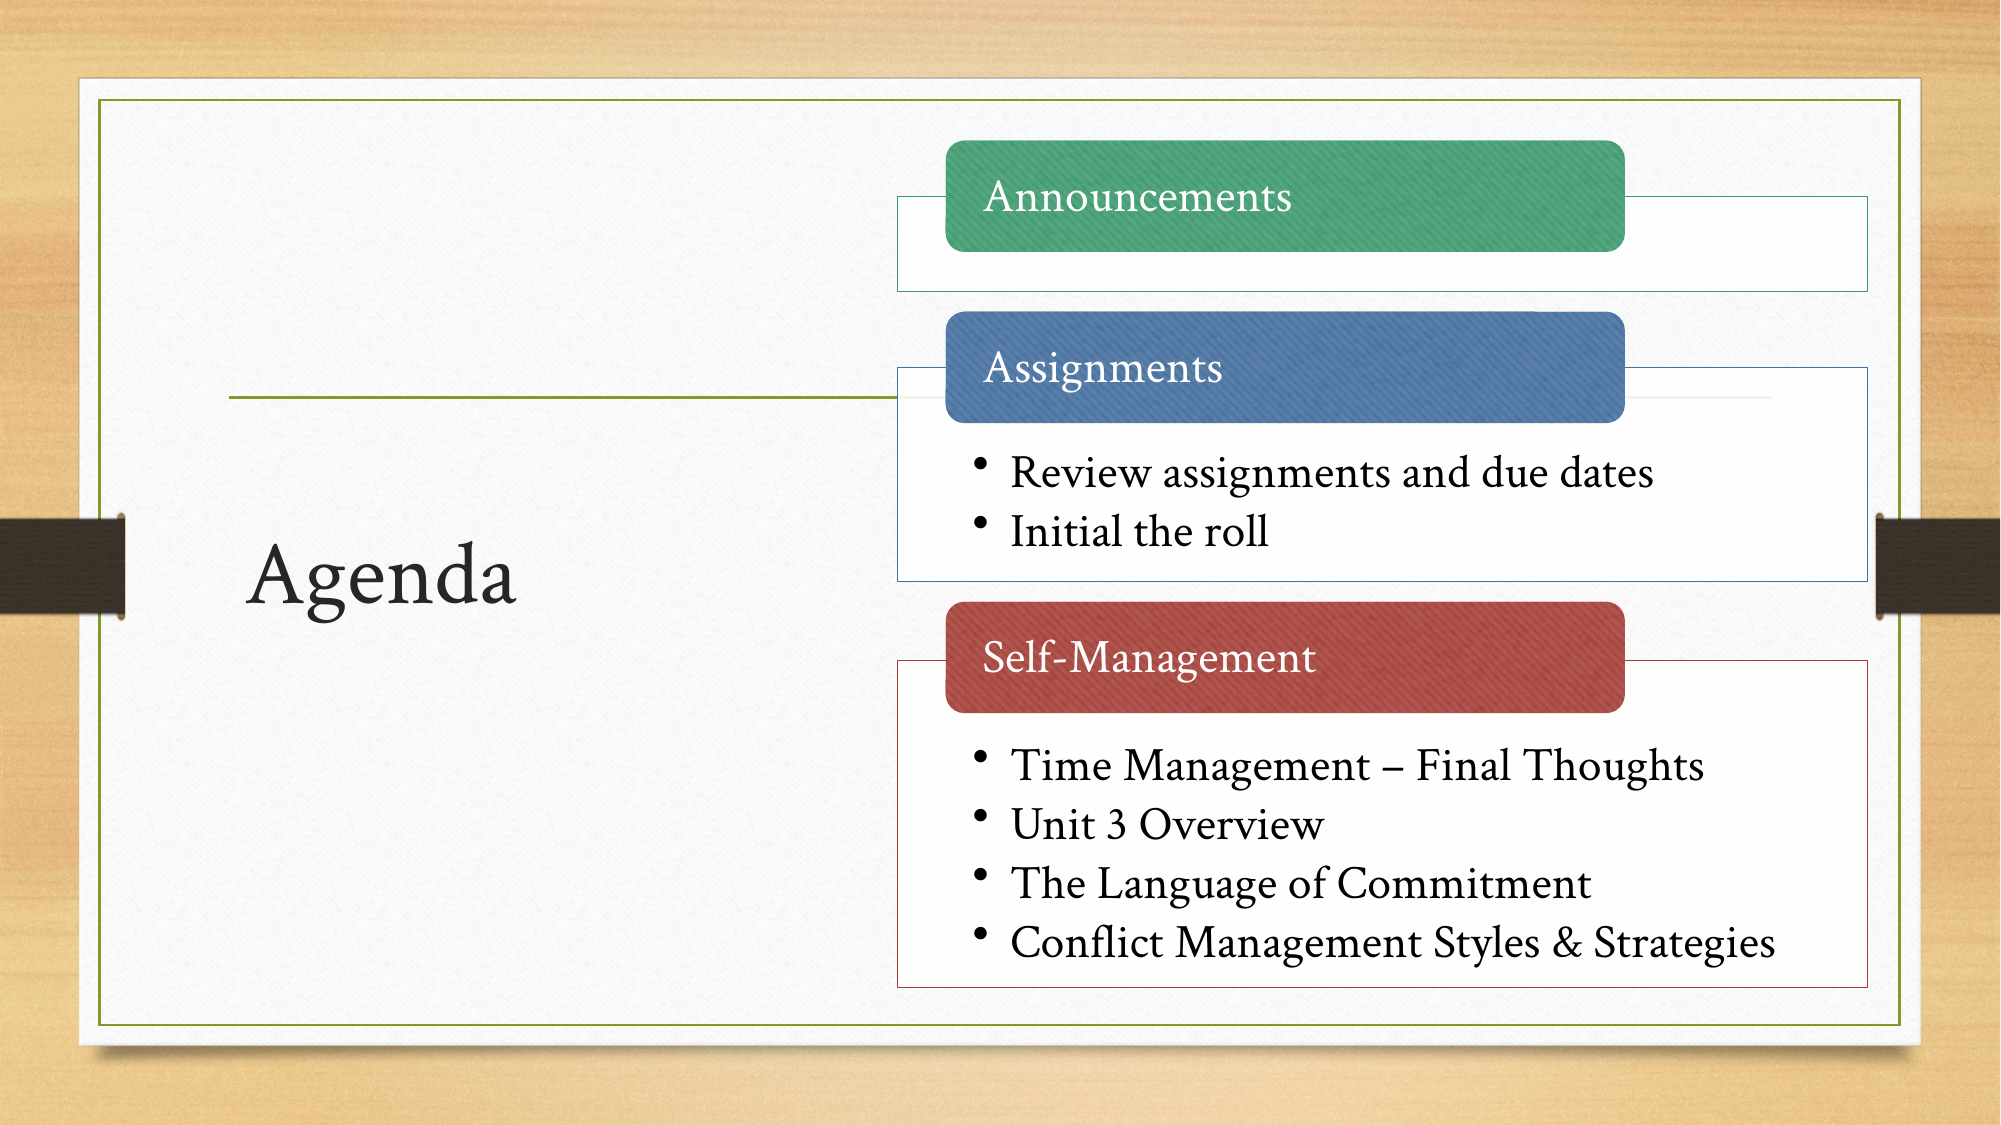

Announcements
Review assignments and due dates
Initial the roll
Assignments
Time Management – Final Thoughts
Unit 3 Overview
The Language of Commitment
Conflict Management Styles & Strategies
Self-Management
# Agenda